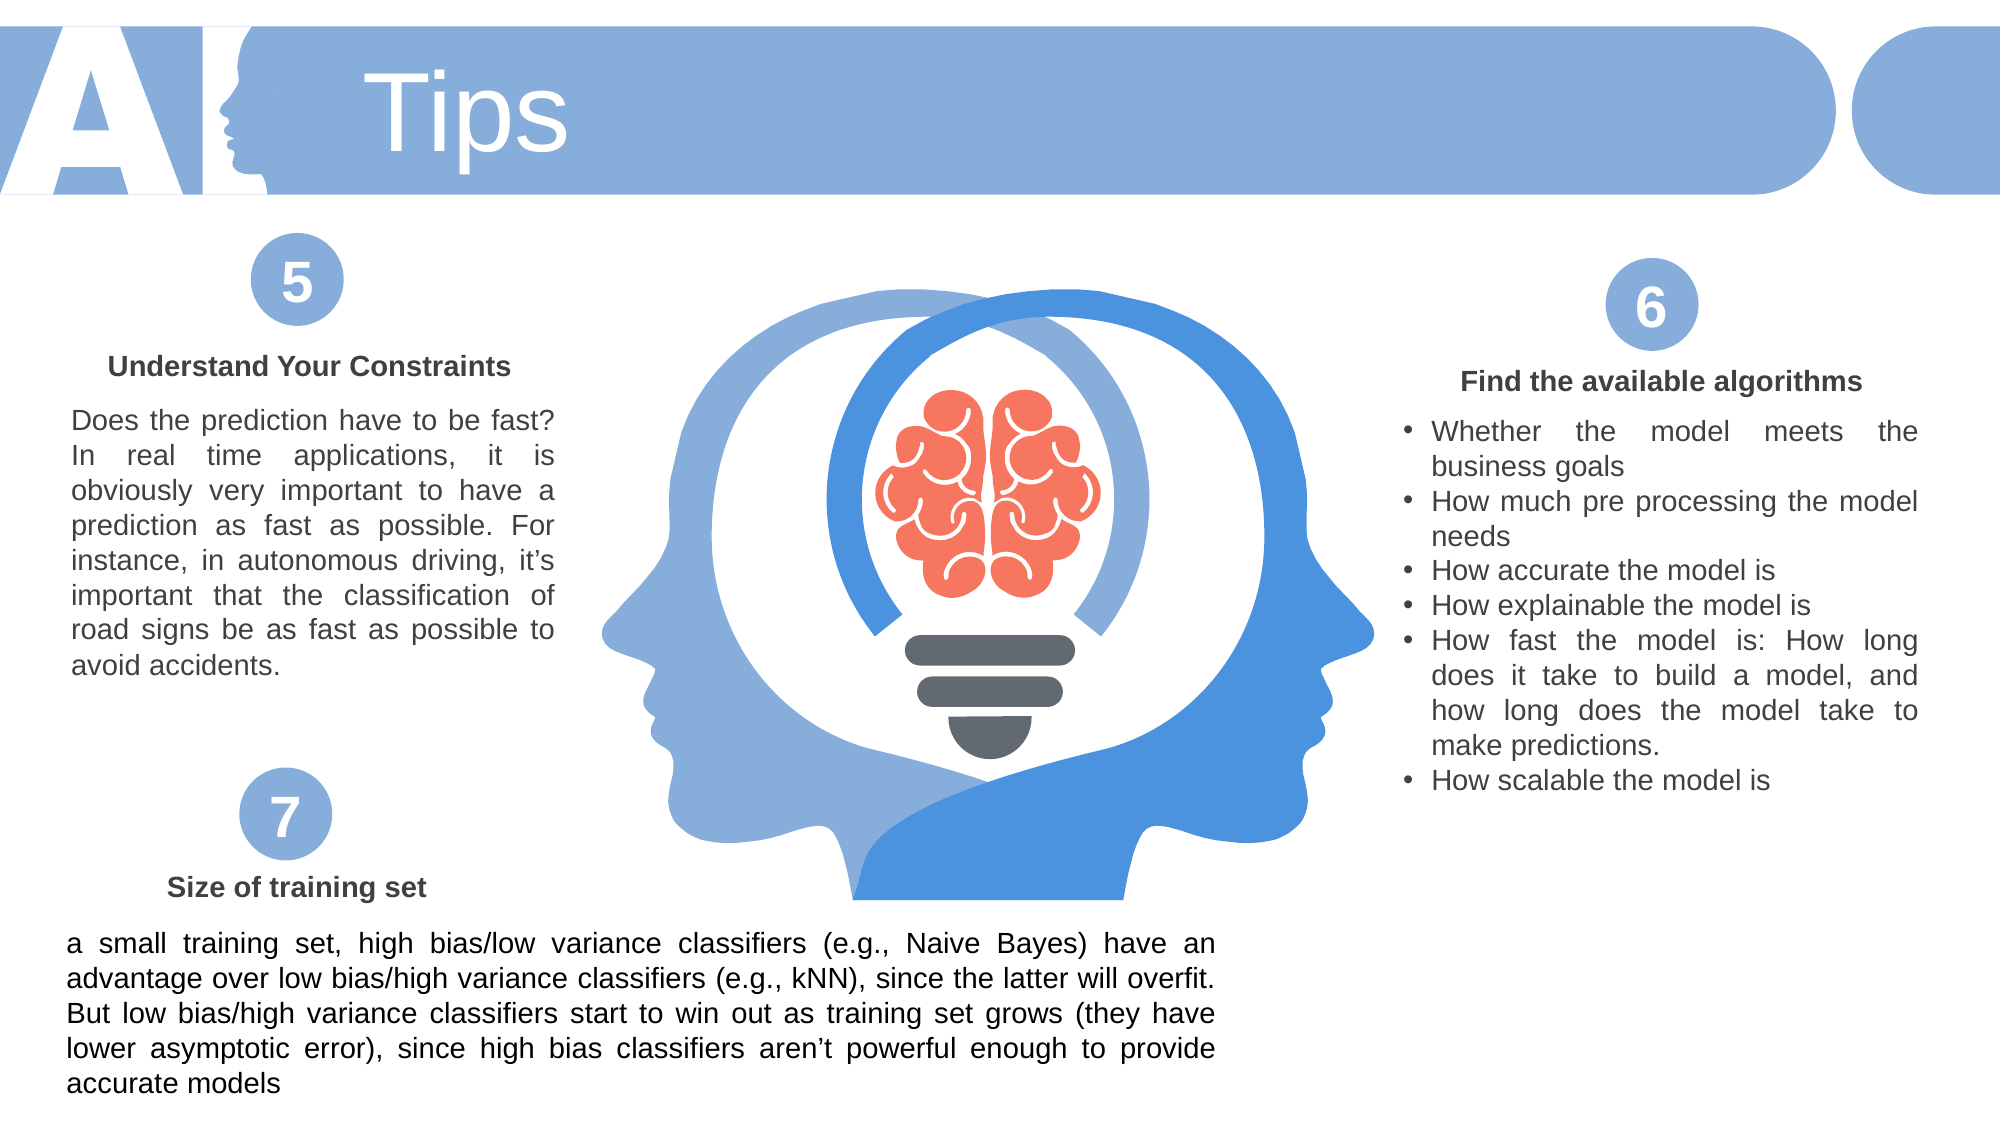

Tips
5
6

Understand Your Constraints
Does the prediction have to be fast? In real time applications, it is obviously very important to have a prediction as fast as possible. For instance, in autonomous driving, it’s important that the classification of road signs be as fast as possible to avoid accidents.
Find the available algorithms
Whether the model meets the business goals
How much pre processing the model needs
How accurate the model is
How explainable the model is
How fast the model is: How long does it take to build a model, and how long does the model take to make predictions.
How scalable the model is

7
Size of training set
a small training set, high bias/low variance classifiers (e.g., Naive Bayes) have an advantage over low bias/high variance classifiers (e.g., kNN), since the latter will overfit. But low bias/high variance classifiers start to win out as training set grows (they have lower asymptotic error), since high bias classifiers aren’t powerful enough to provide accurate models